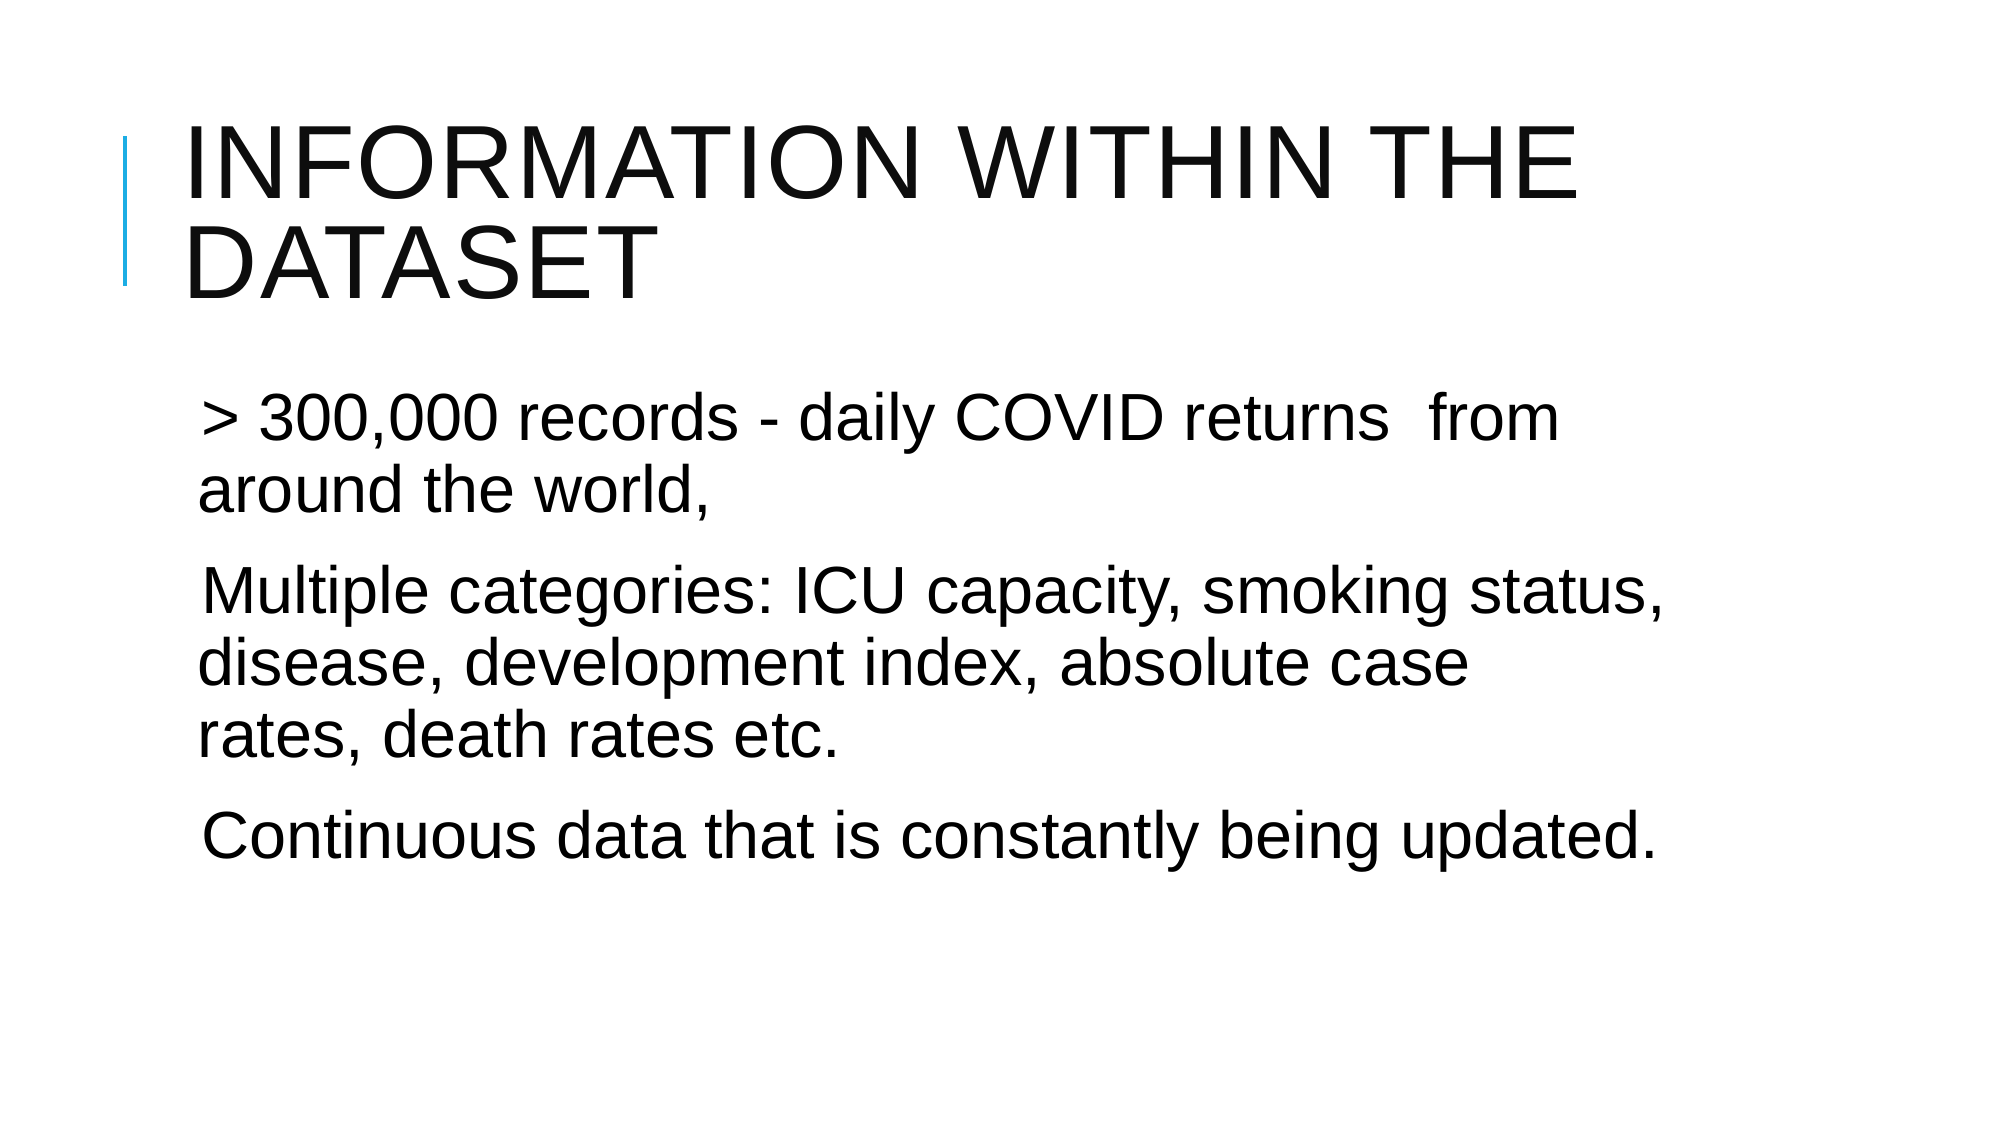

# Information within the dataset
> 300,000 records - daily COVID returns  from around the world,
Multiple categories: ICU capacity, smoking status, disease, development index, absolute case rates, death rates etc.
Continuous data that is constantly being updated.